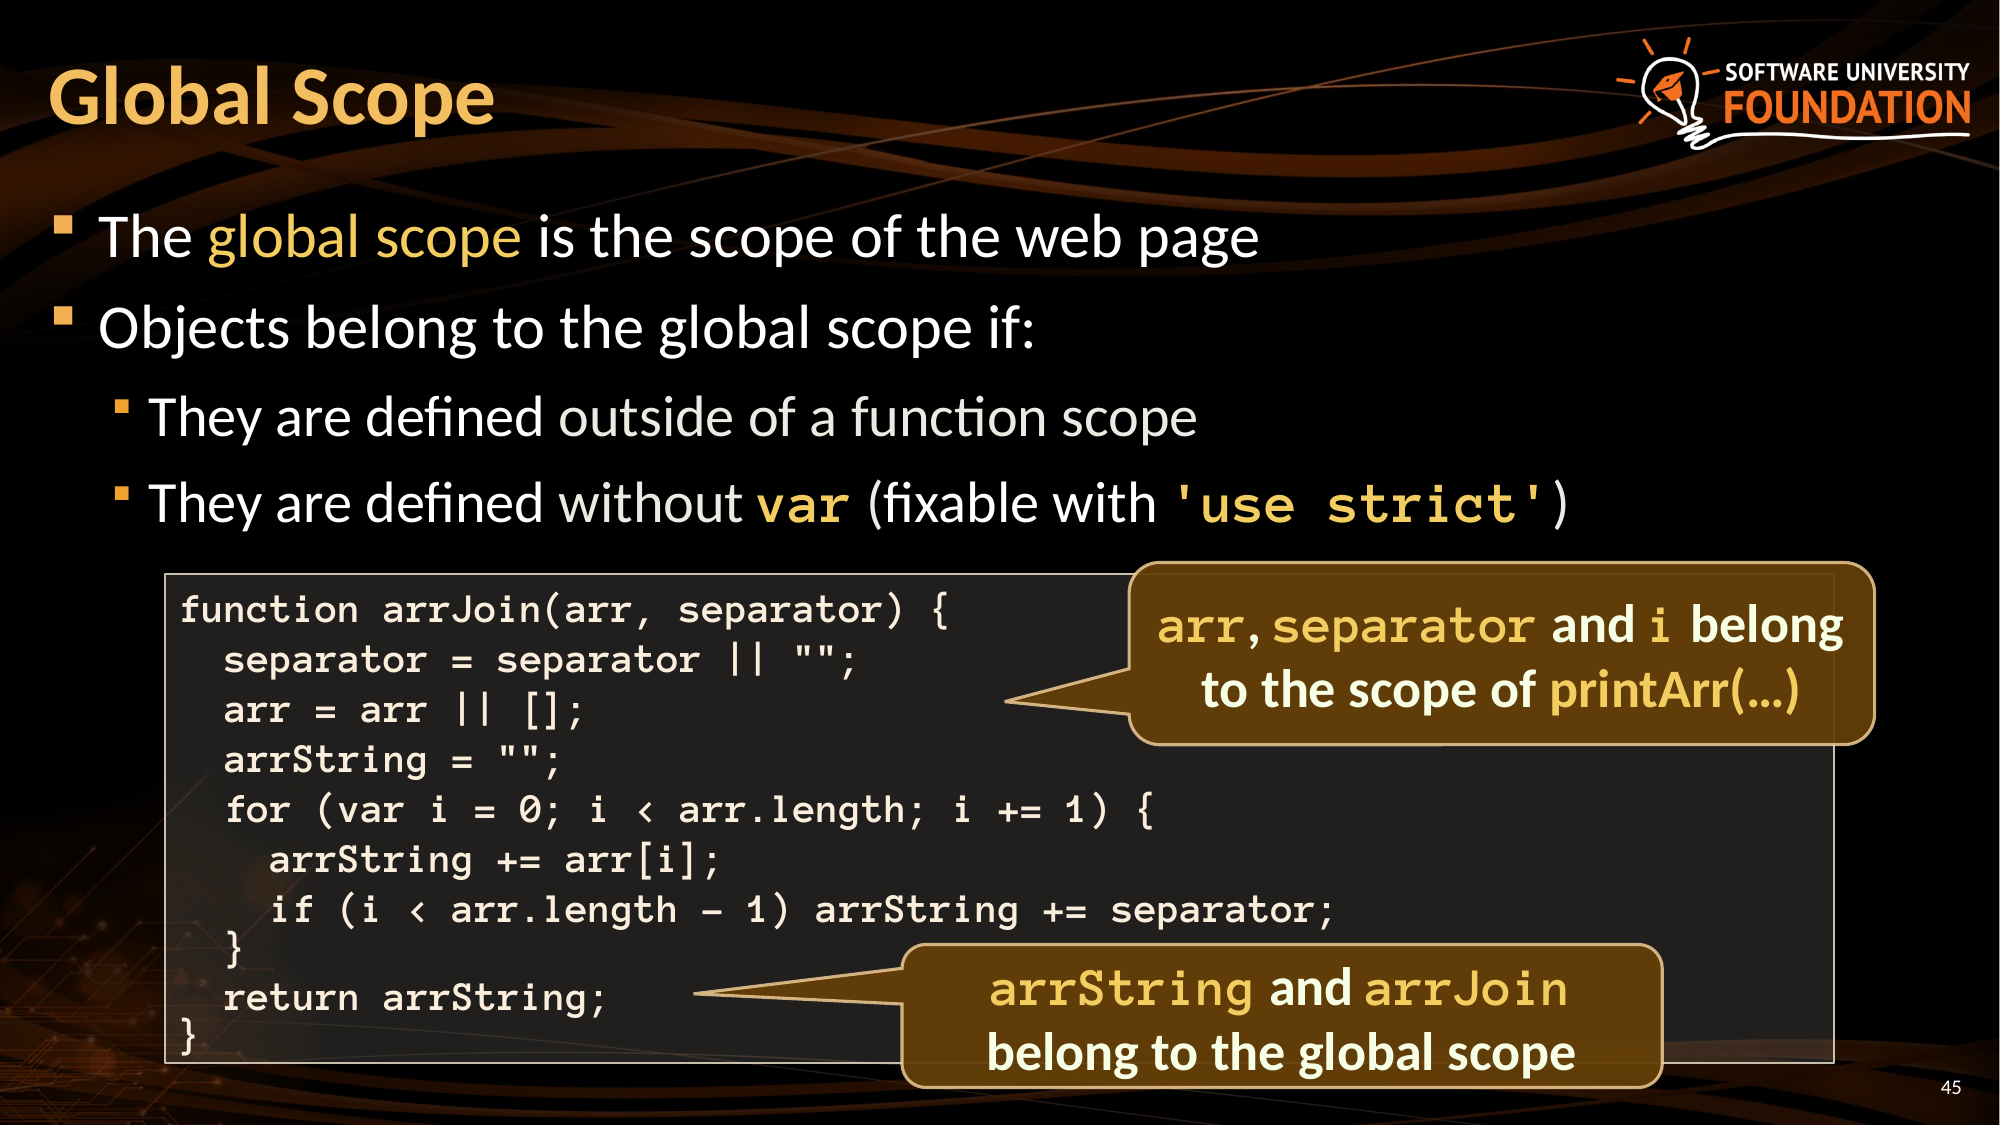

# Global Scope
The global scope is the scope of the web page
Objects belong to the global scope if:
They are defined outside of a function scope
They are defined without var (fixable with 'use strict')

arr, separator and i belong to the scope of printArr(…)
function arrJoin(arr, separator) {
  separator = separator || "";
  arr = arr || [];
  arrString = "";
  for (var i = 0; i < arr.length; i += 1) {
    arrString += arr[i];
    if (i < arr.length - 1) arrString += separator;
  }
  return arrString;
}
arrString and arrJoin belong to the global scope
45